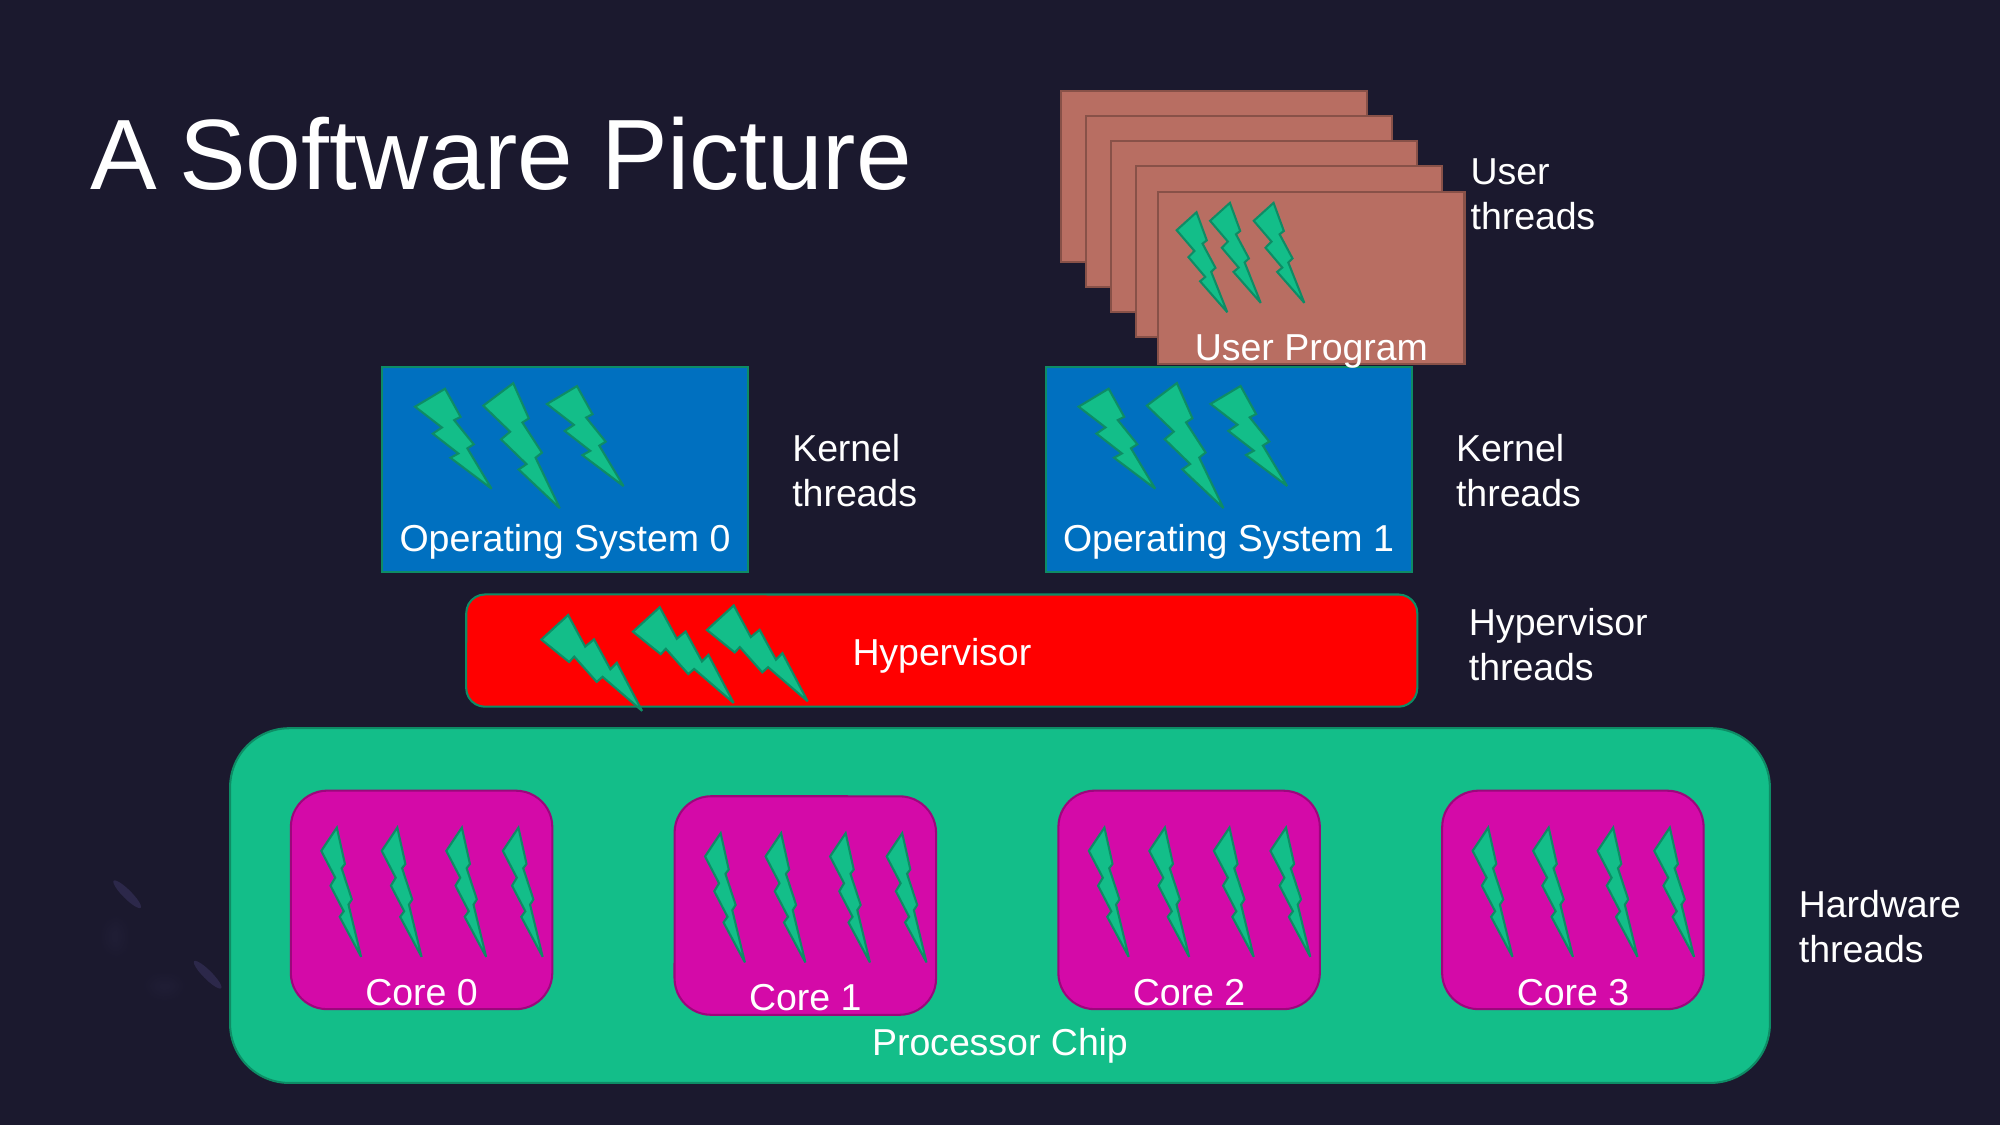

# A Software Picture

User Program

User Program
User
threads

User Program

User Program

User Program

Operating System 1

Kernel
threads

Operating System 0

Kernel
threads
Hypervisor
threads

Hypervisor

Processor Chip

Core 0

Core 2

Core 3

Core 1

Hardware
threads